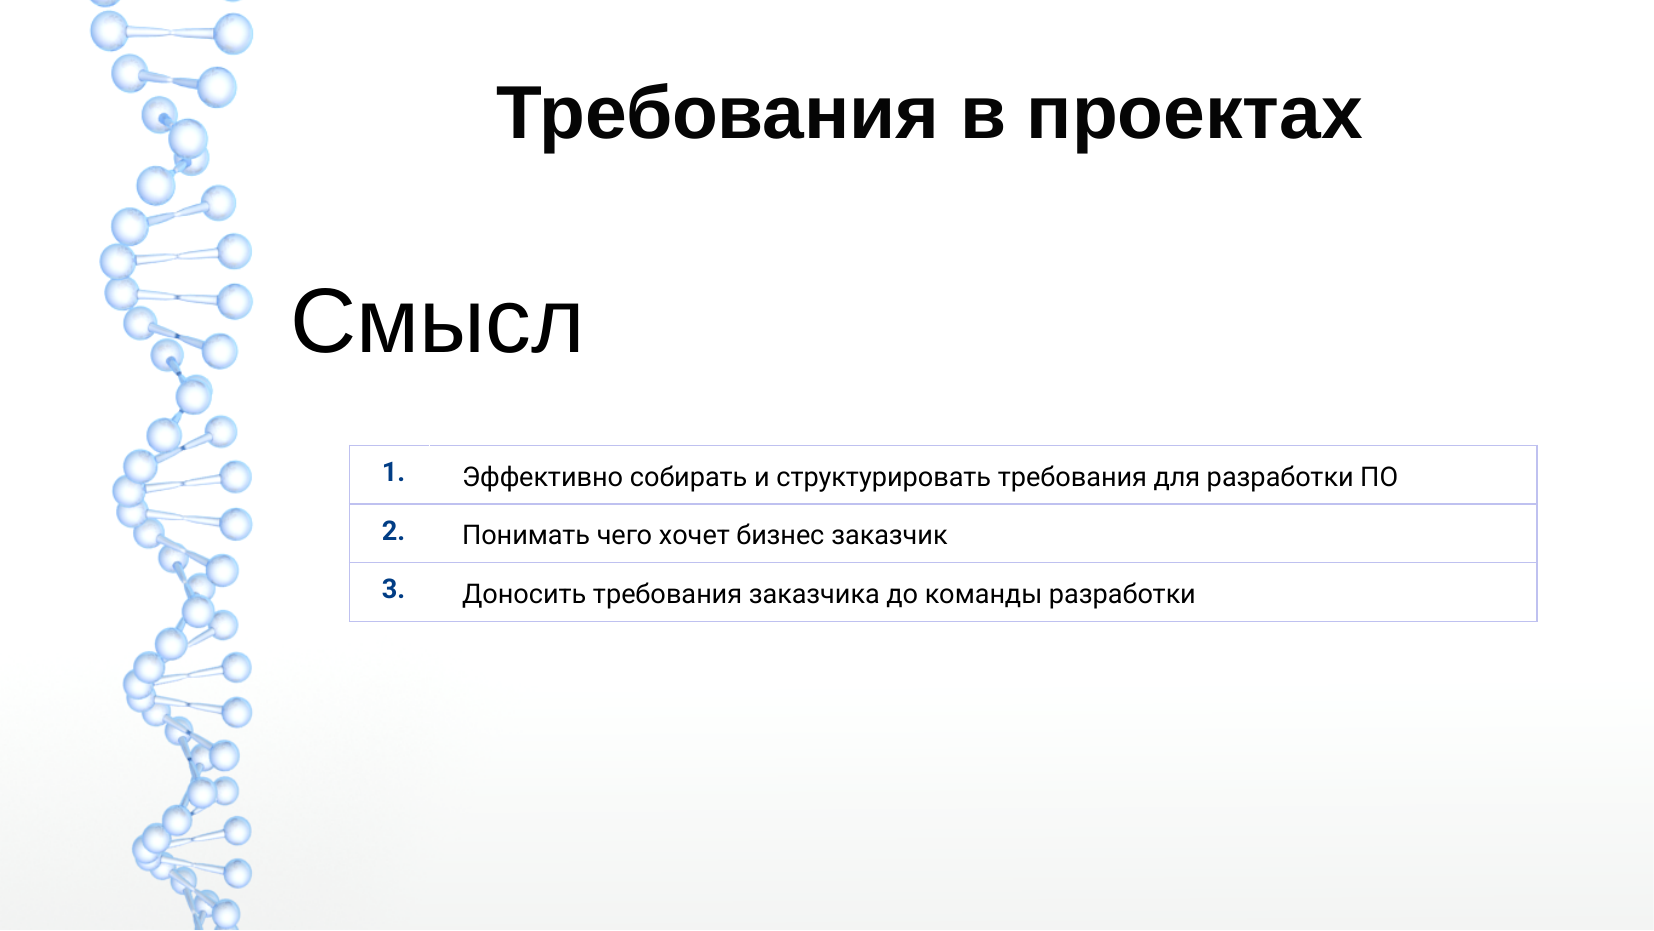

Требования в проектах
Смысл
| 1. | Эффективно собирать и структурировать требования для разработки ПО |
| --- | --- |
| 2. | Понимать чего хочет бизнес заказчик |
| 3. | Доносить требования заказчика до команды разработки |